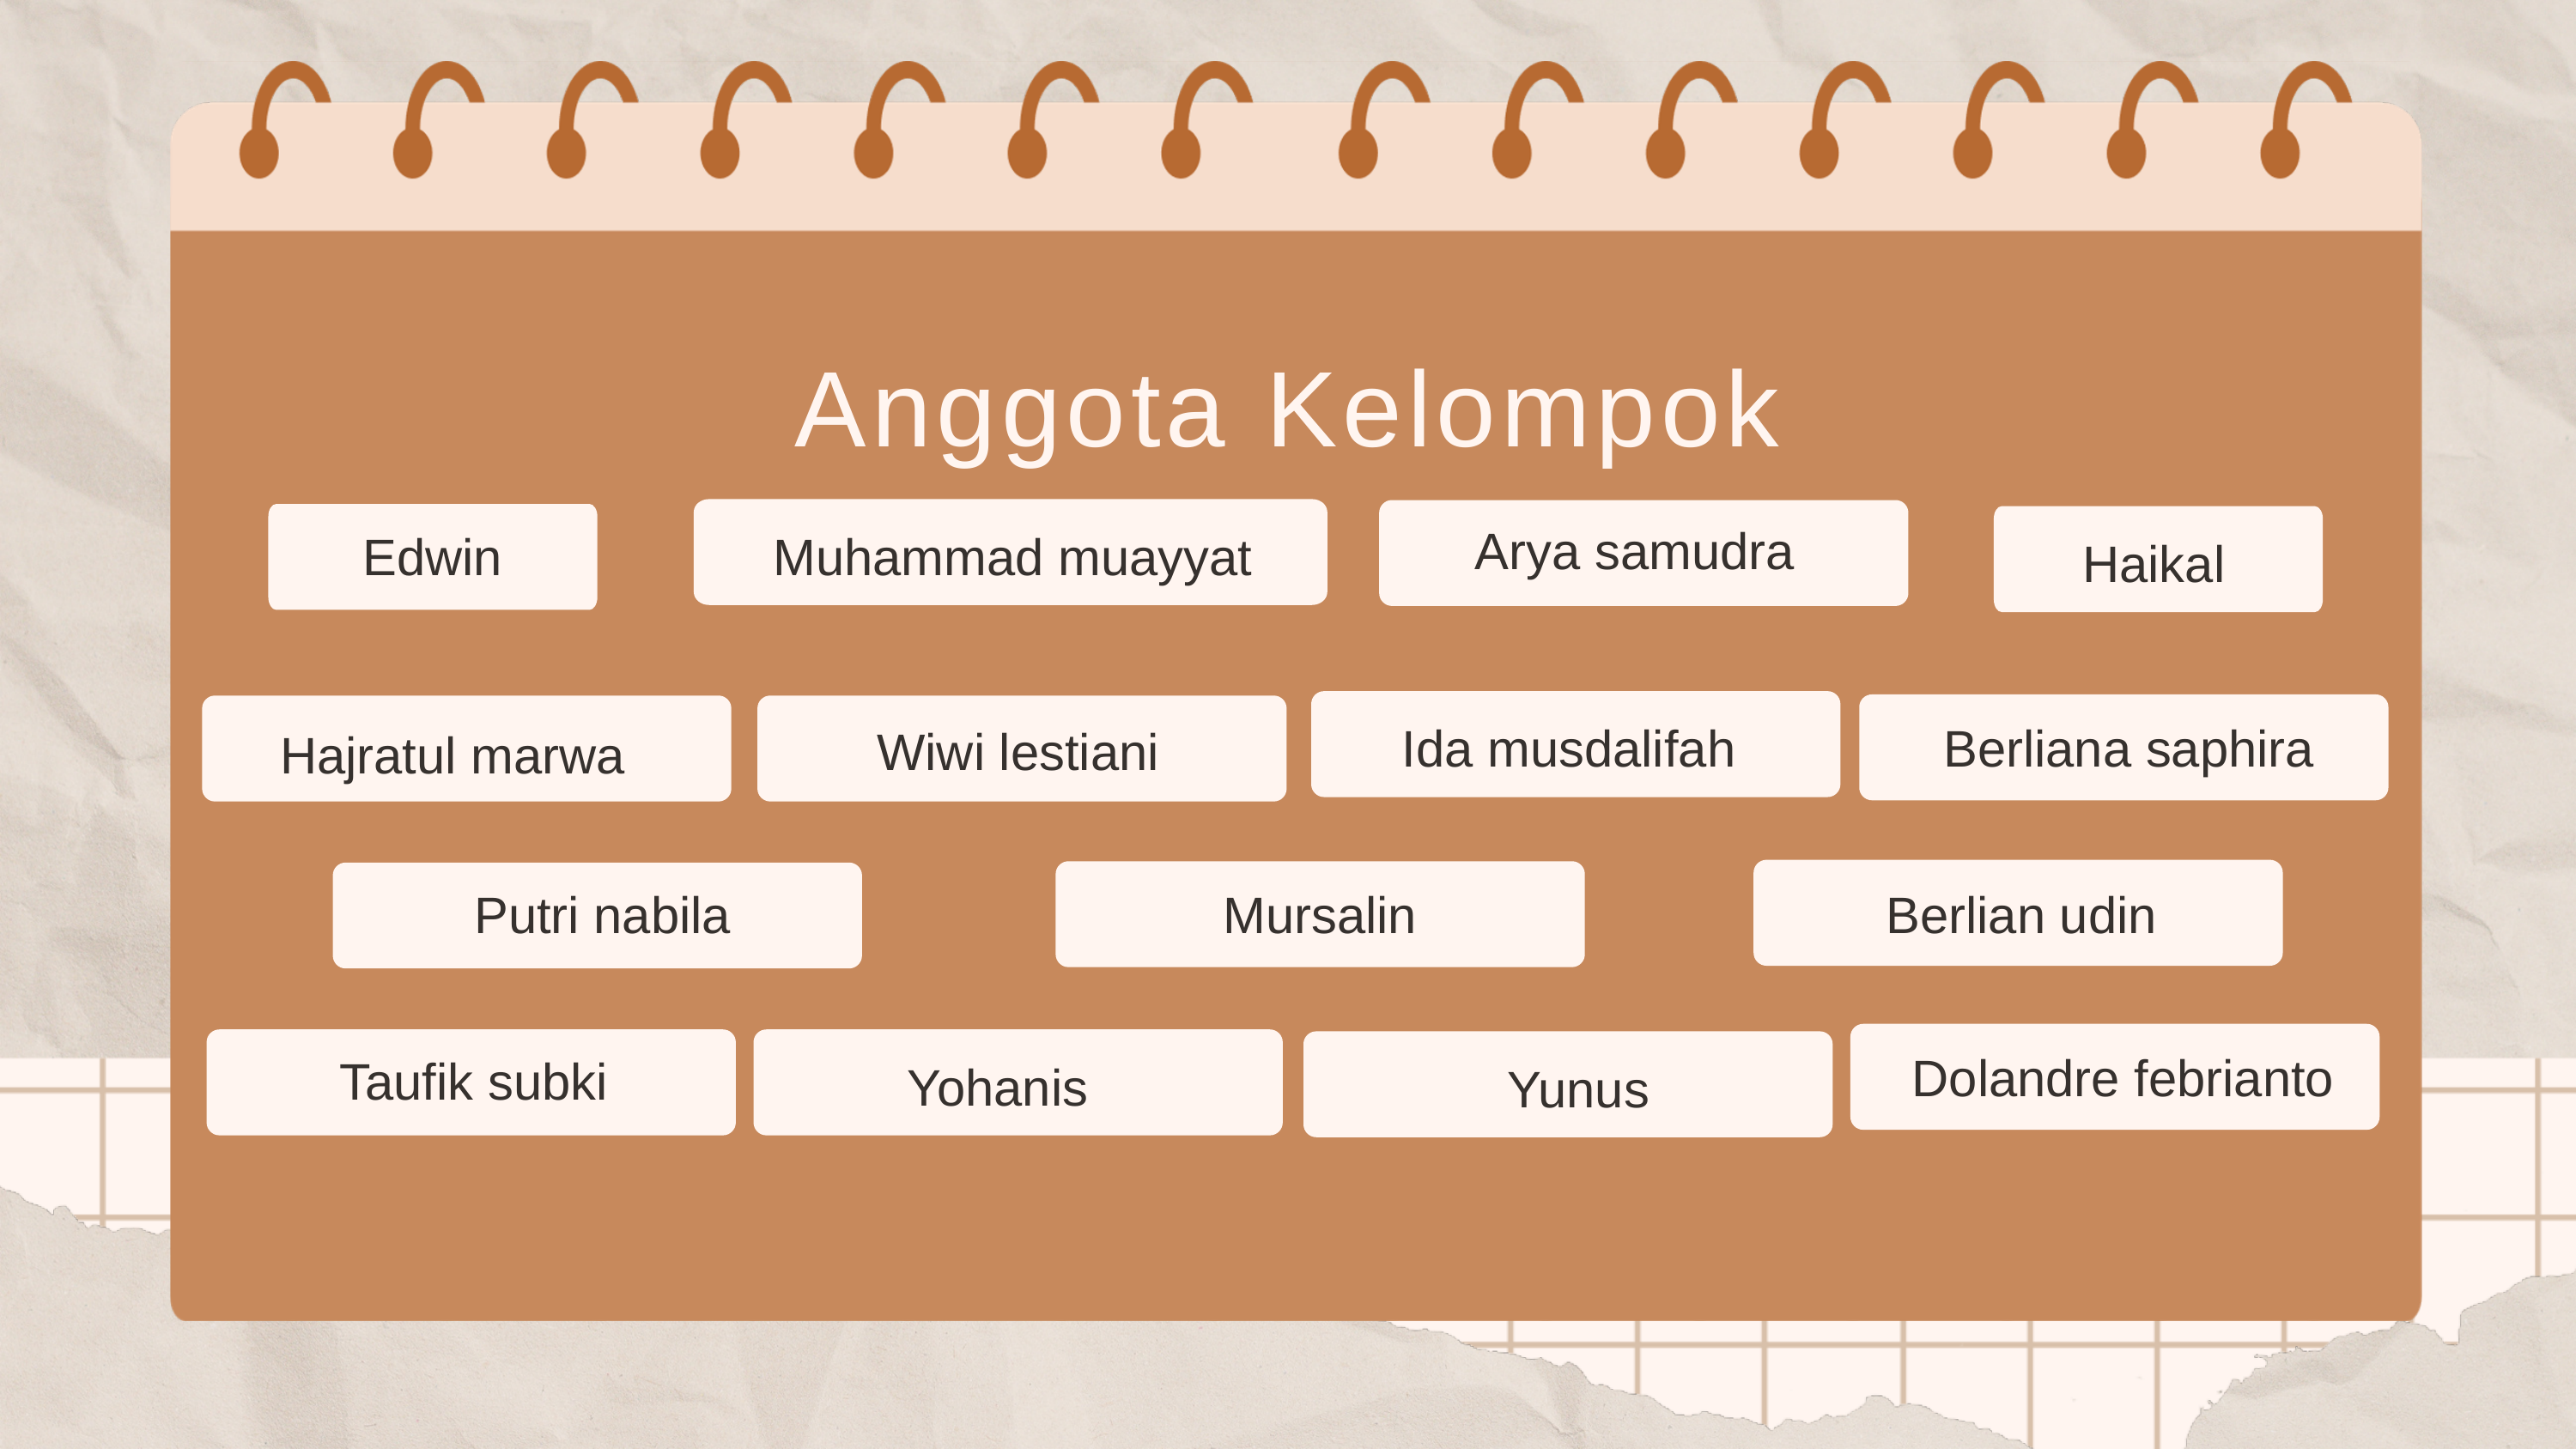

Anggota Kelompok

Arya samudra
Muhammad muayyat
Edwin
Haikal

Berliana saphira
Ida musdalifah
Wiwi lestiani
Hajratul marwa

Putri nabila
Mursalin
Berlian udin

Dolandre febrianto

Taufik subki
Yohanis
Yunus